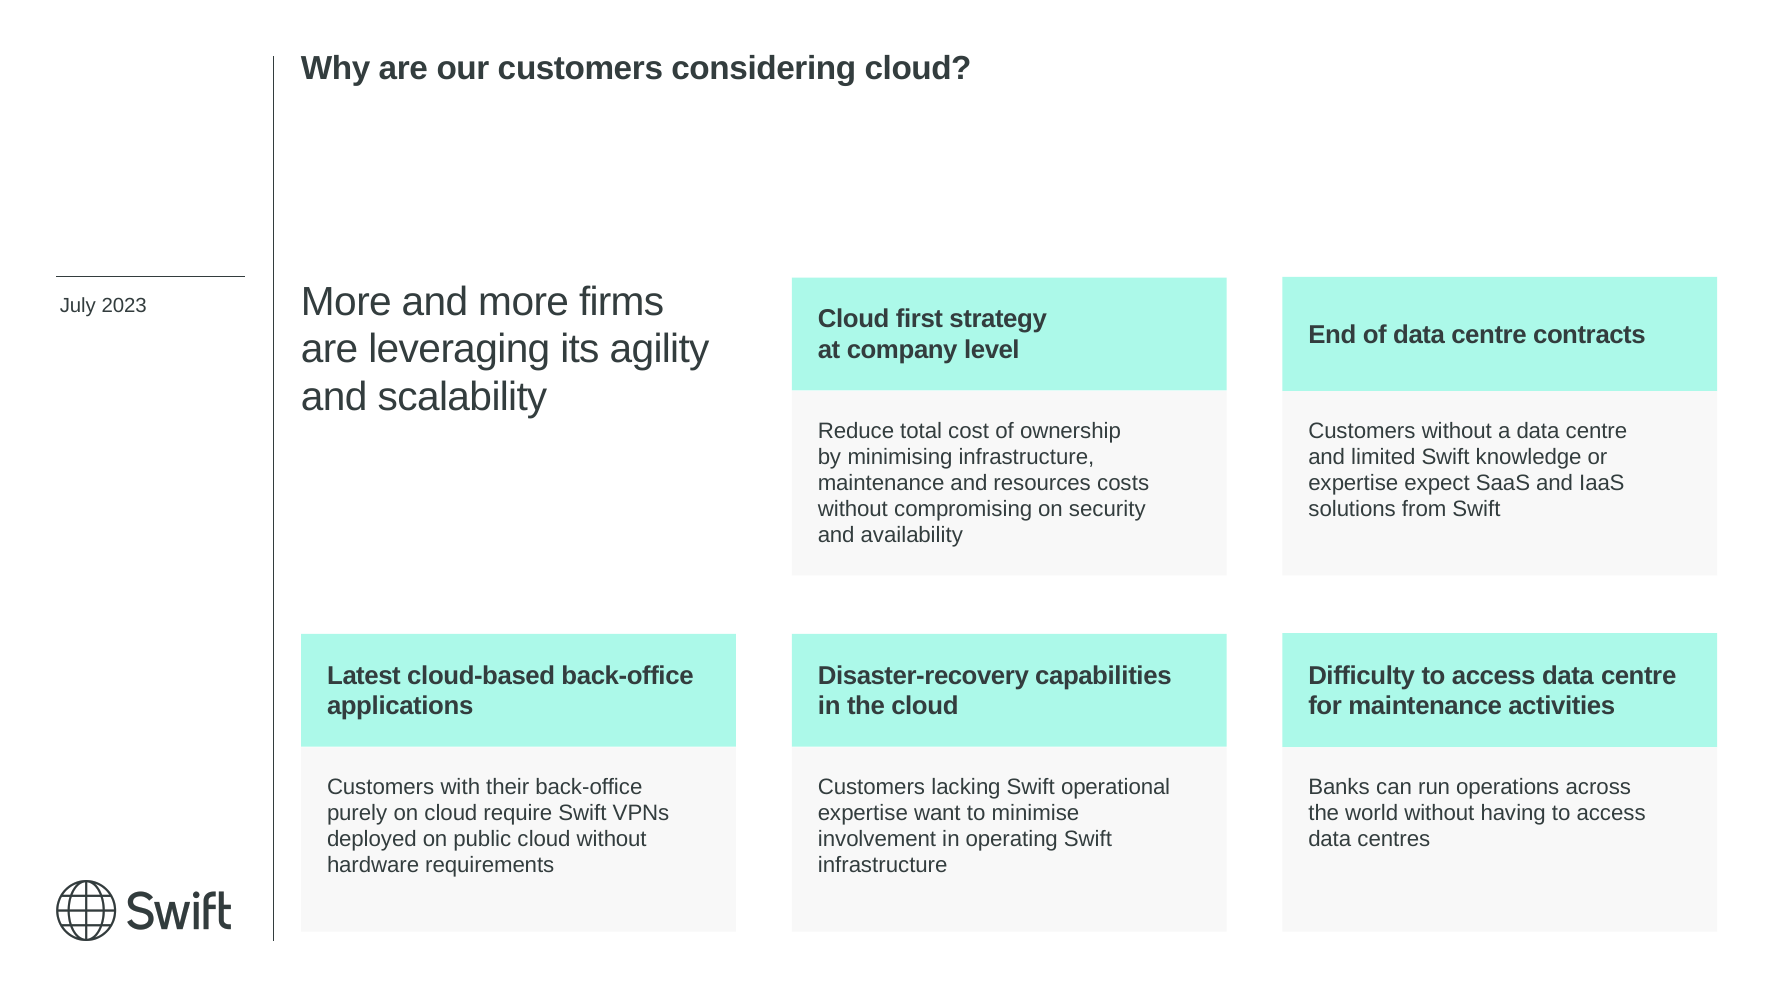

Why are our customers considering cloud?
More and more firms
are leveraging its agility and scalability
End of data centre contracts
Cloud first strategy
at company level
July 2023
Reduce total cost of ownership
by minimising infrastructure, maintenance and resources costs without compromising on security
and availability
Customers without a data centre
and limited Swift knowledge or
expertise expect SaaS and IaaS solutions from Swift
Difficulty to access data centre
for maintenance activities
Latest cloud-based back-office applications
Disaster-recovery capabilities
in the cloud
Customers with their back-office purely on cloud require Swift VPNs deployed on public cloud without hardware requirements
Customers lacking Swift operational expertise want to minimise involvement in operating Swift infrastructure
Banks can run operations across
the world without having to access
data centres